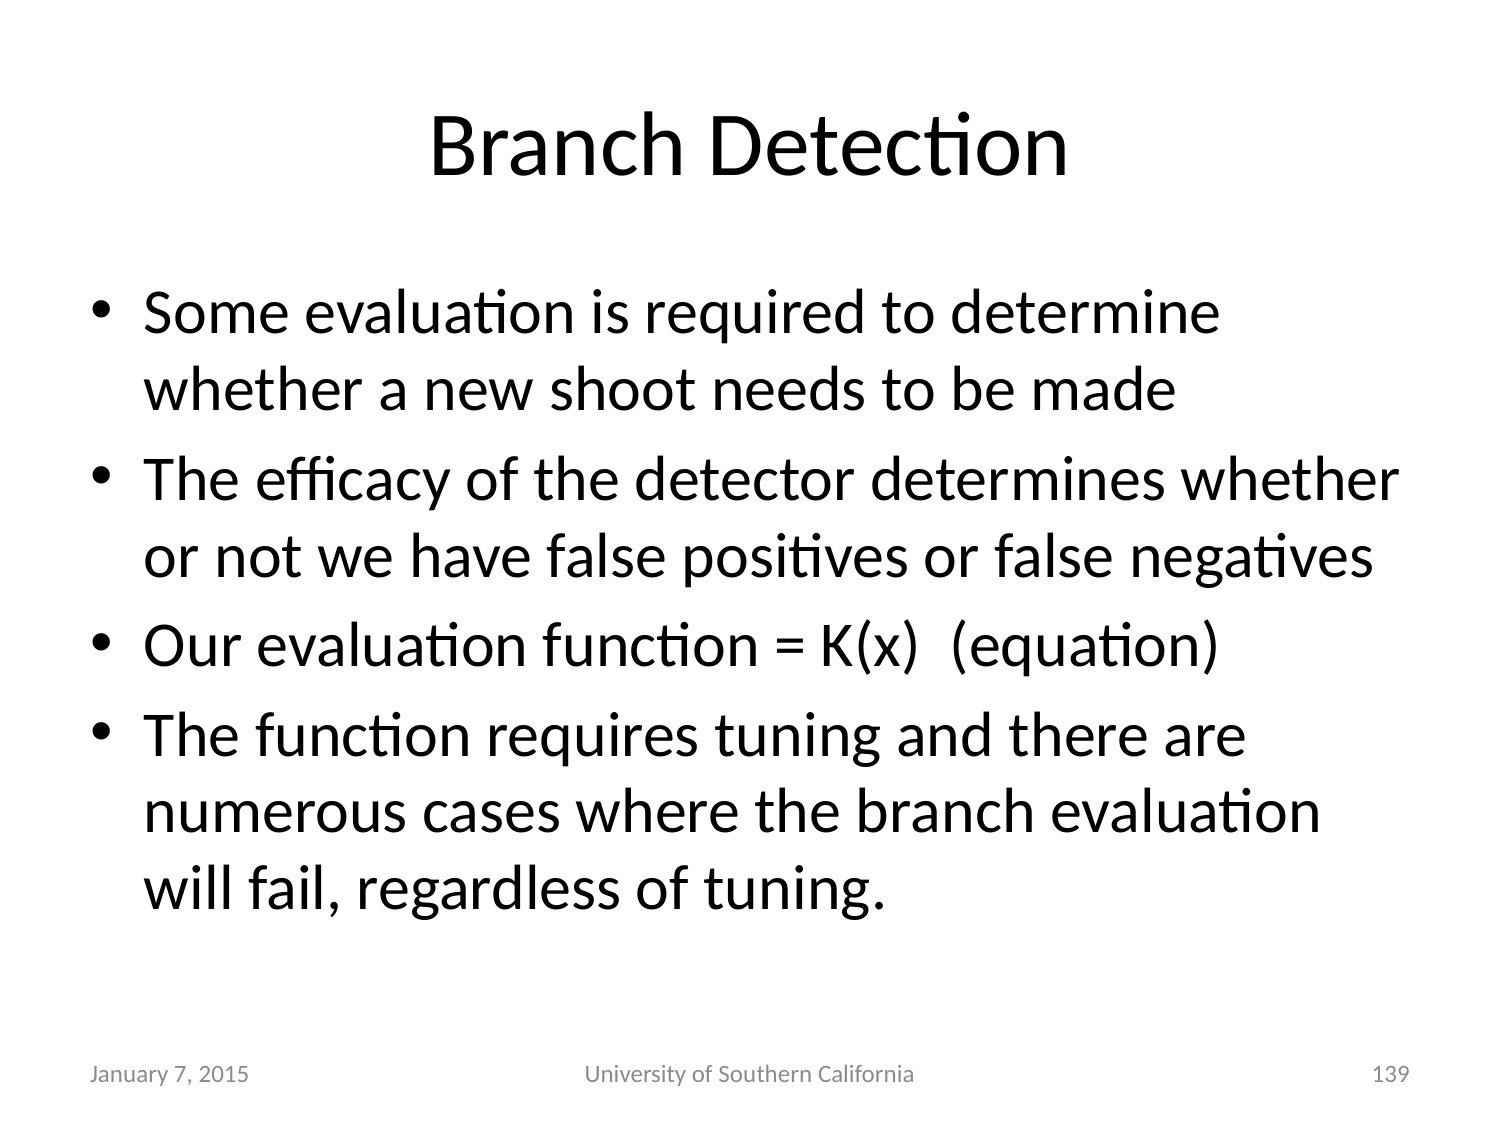

# Branch Detection
Some evaluation is required to determine whether a new shoot needs to be made
The efficacy of the detector determines whether or not we have false positives or false negatives
Our evaluation function = K(x)  (equation)
The function requires tuning and there are numerous cases where the branch evaluation will fail, regardless of tuning.
January 7, 2015
University of Southern California
139